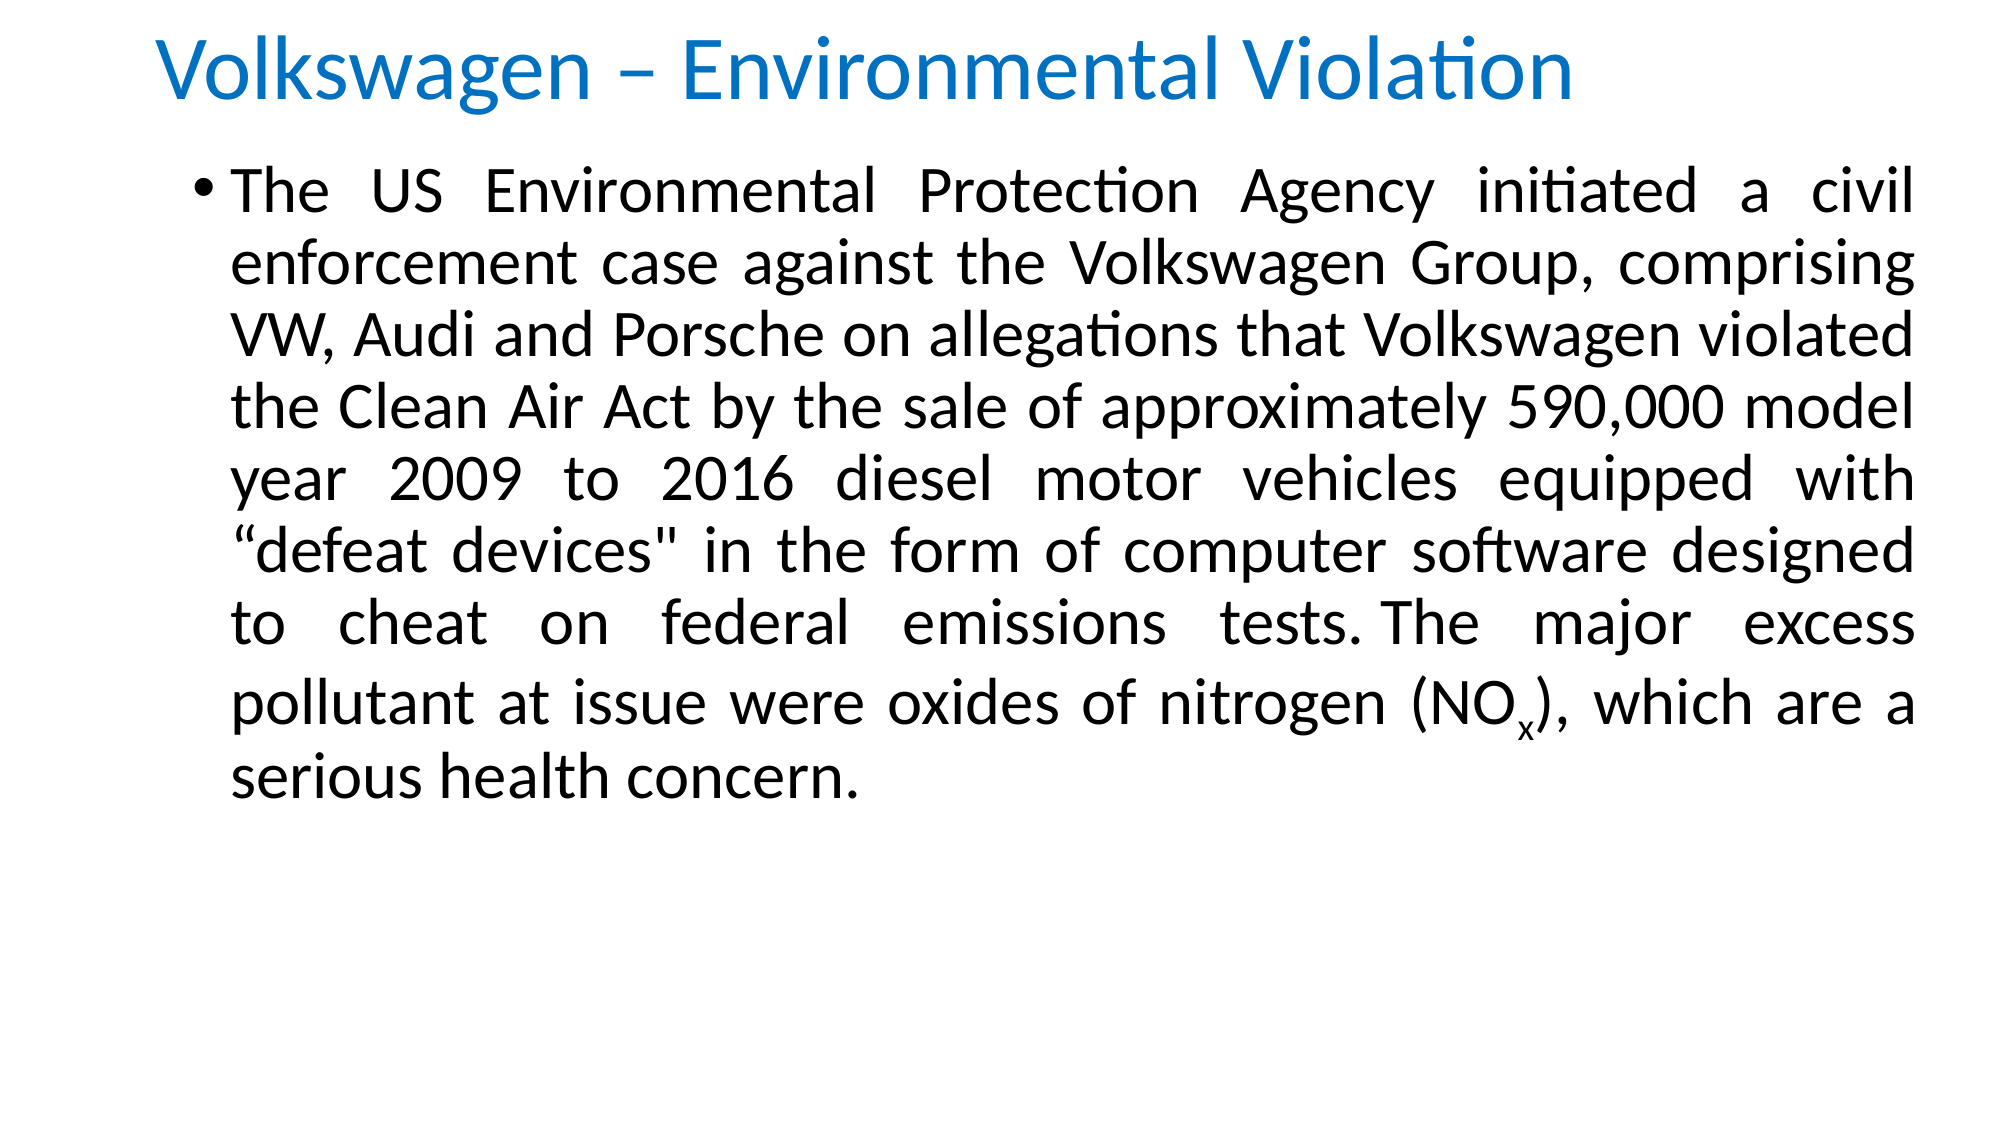

# Volkswagen – Environmental Violation
The US Environmental Protection Agency initiated a civil enforcement case against the Volkswagen Group, comprising VW, Audi and Porsche on allegations that Volkswagen violated the Clean Air Act by the sale of approximately 590,000 model year 2009 to 2016 diesel motor vehicles equipped with “defeat devices" in the form of computer software designed to cheat on federal emissions tests. The major excess pollutant at issue were oxides of nitrogen (NOx), which are a serious health concern.